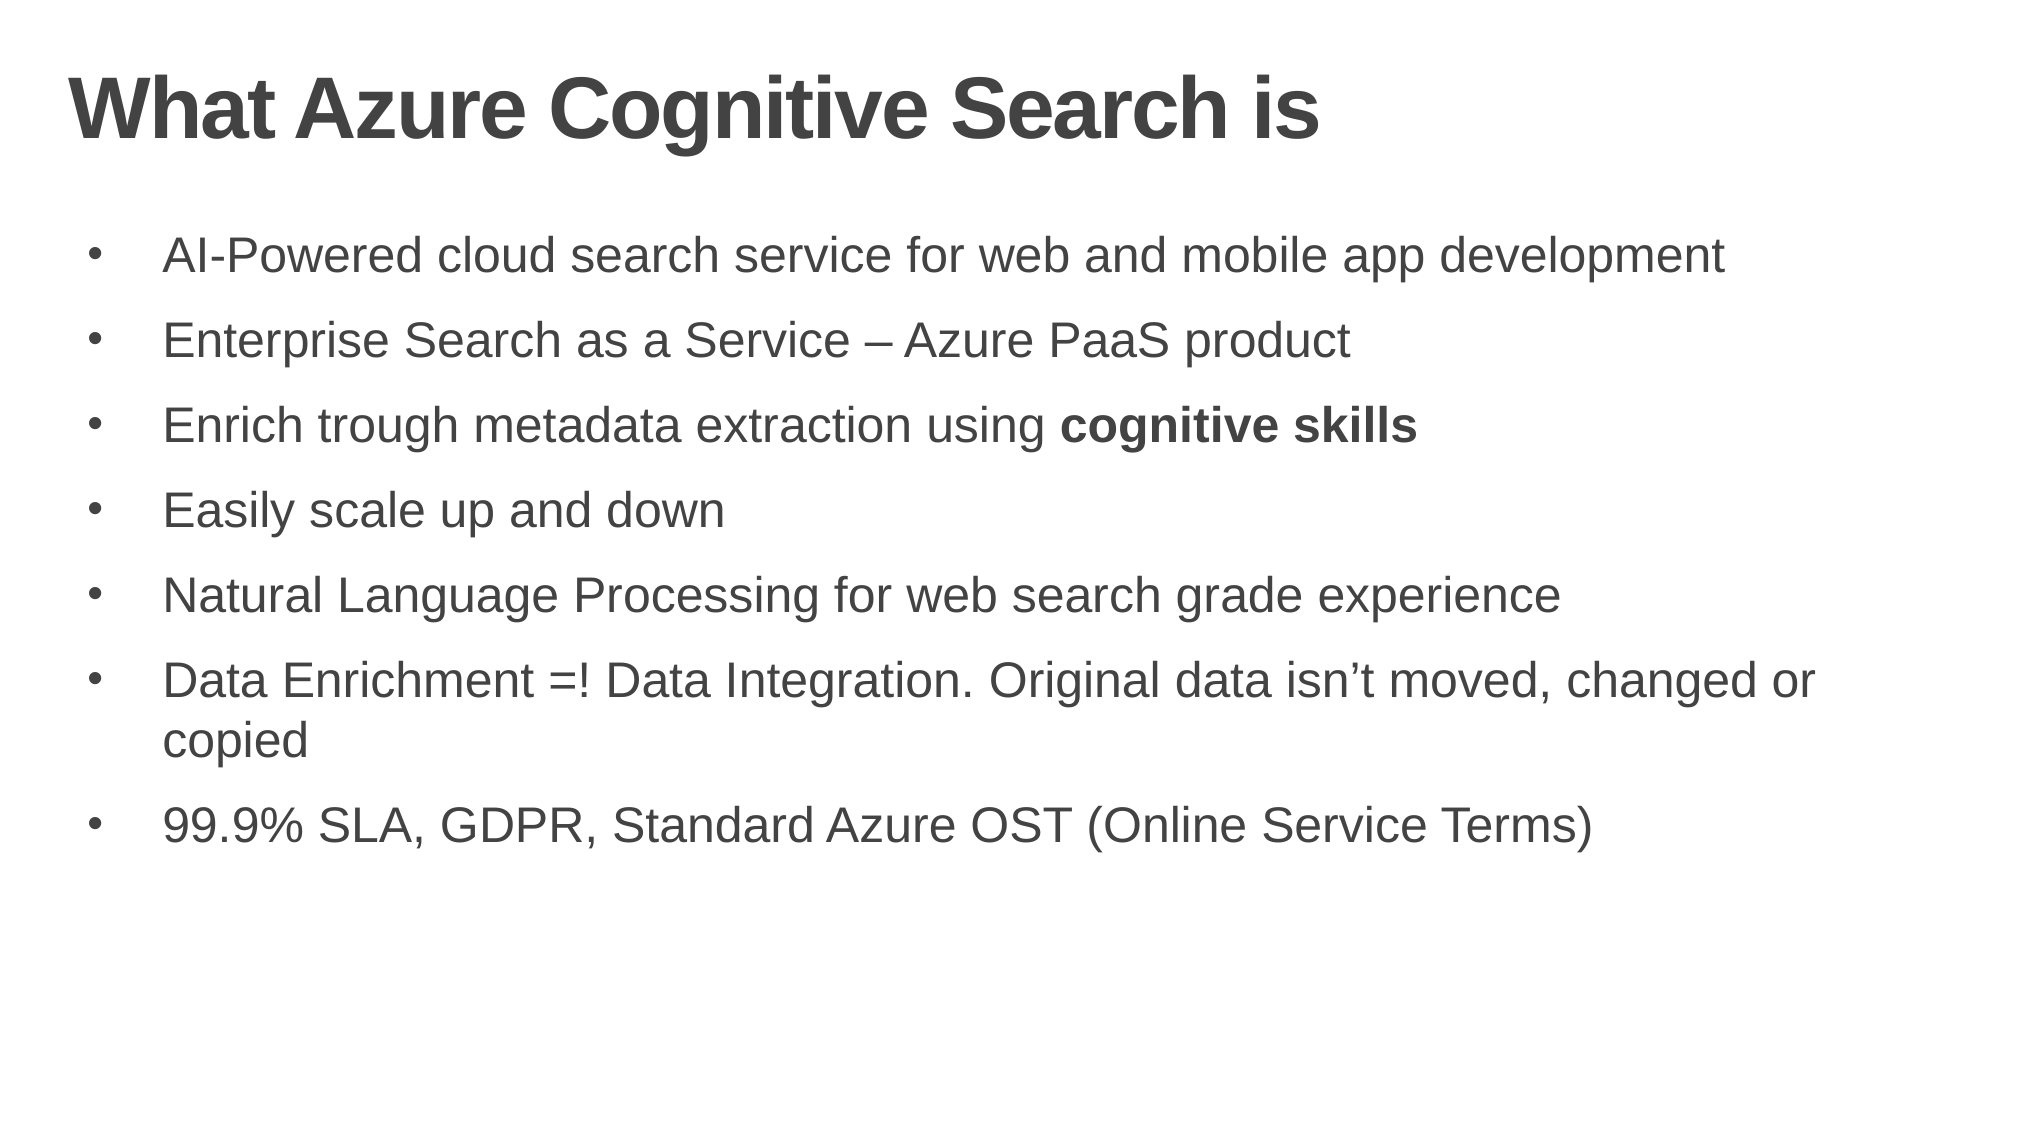

# What Azure Cognitive Search is
AI-Powered cloud search service for web and mobile app development
Enterprise Search as a Service – Azure PaaS product
Enrich trough metadata extraction using cognitive skills
Easily scale up and down
Natural Language Processing for web search grade experience
Data Enrichment =! Data Integration. Original data isn’t moved, changed or copied
99.9% SLA, GDPR, Standard Azure OST (Online Service Terms)